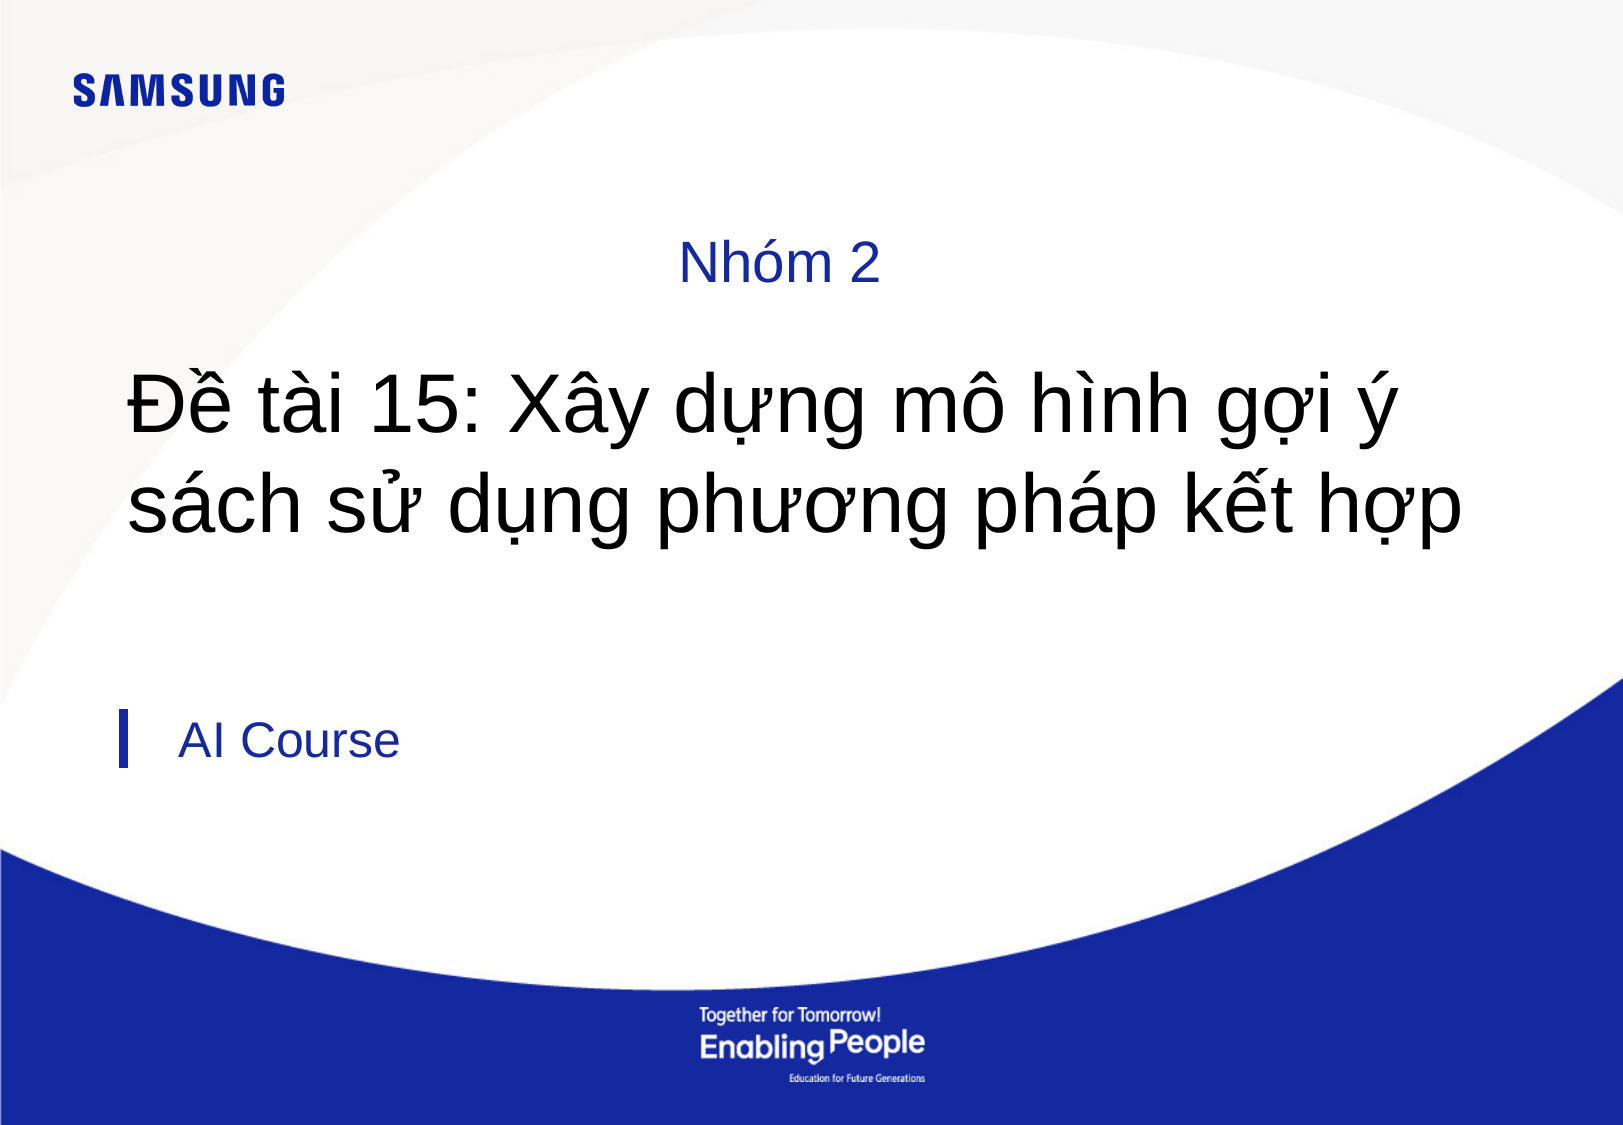

Nhóm 2
Đề tài 15: Xây dựng mô hình gợi ý sách sử dụng phương pháp kết hợp

AI Course